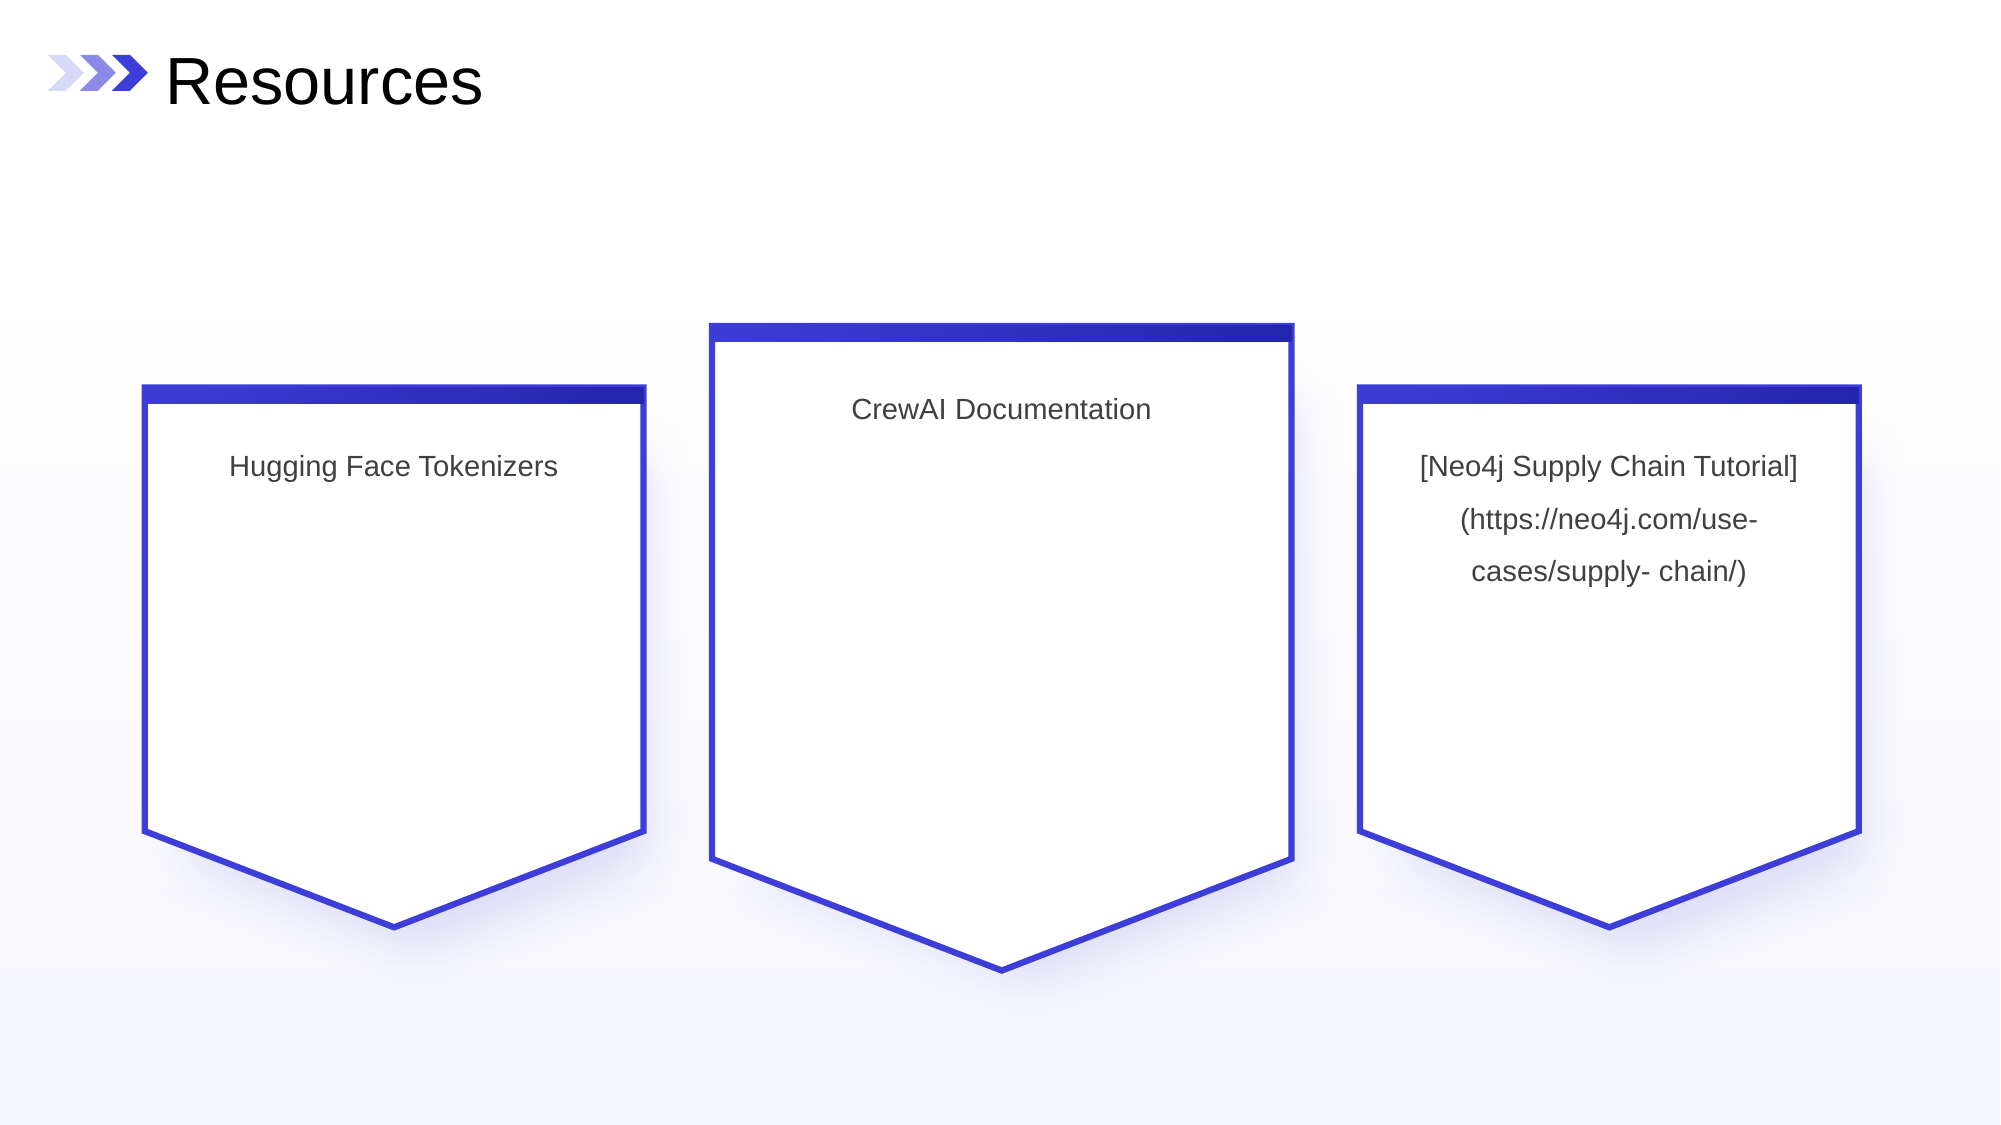

Resources

CrewAI Documentation

Hugging Face Tokenizers
[Neo4j Supply Chain Tutorial](https://neo4j.com/use- cases/supply- chain/)